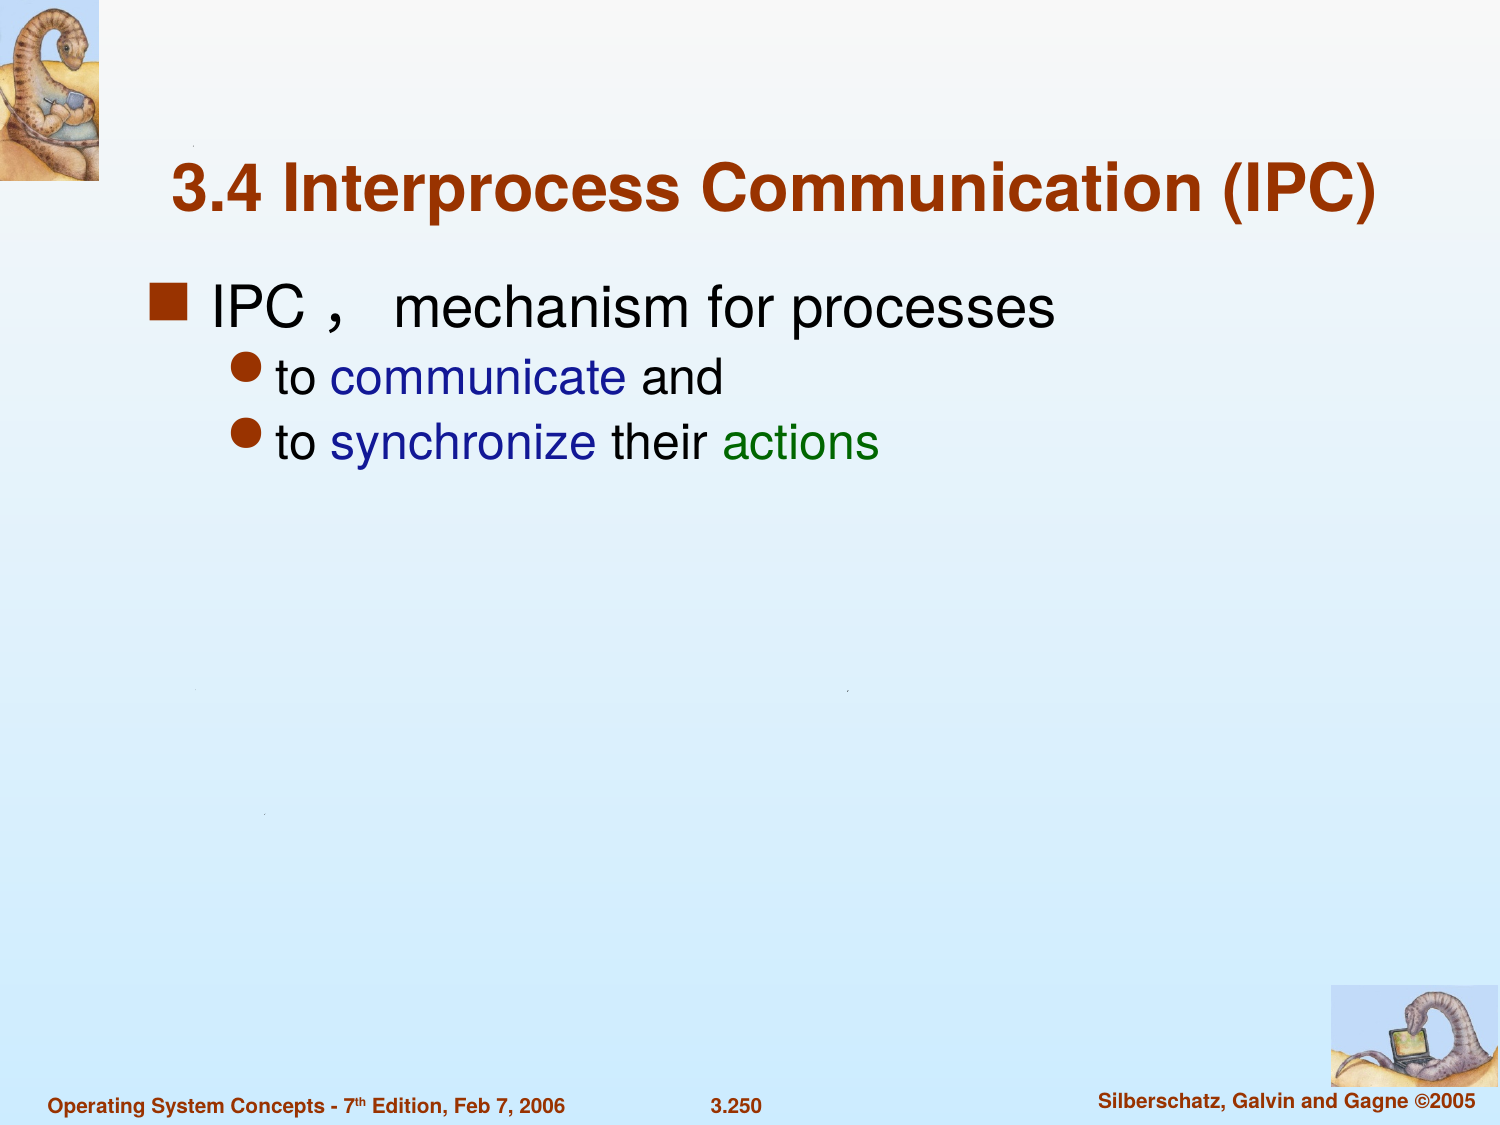

3.4 Interprocess Communication (IPC)
IPC，mechanism for processes
to communicate and
to synchronize their actions